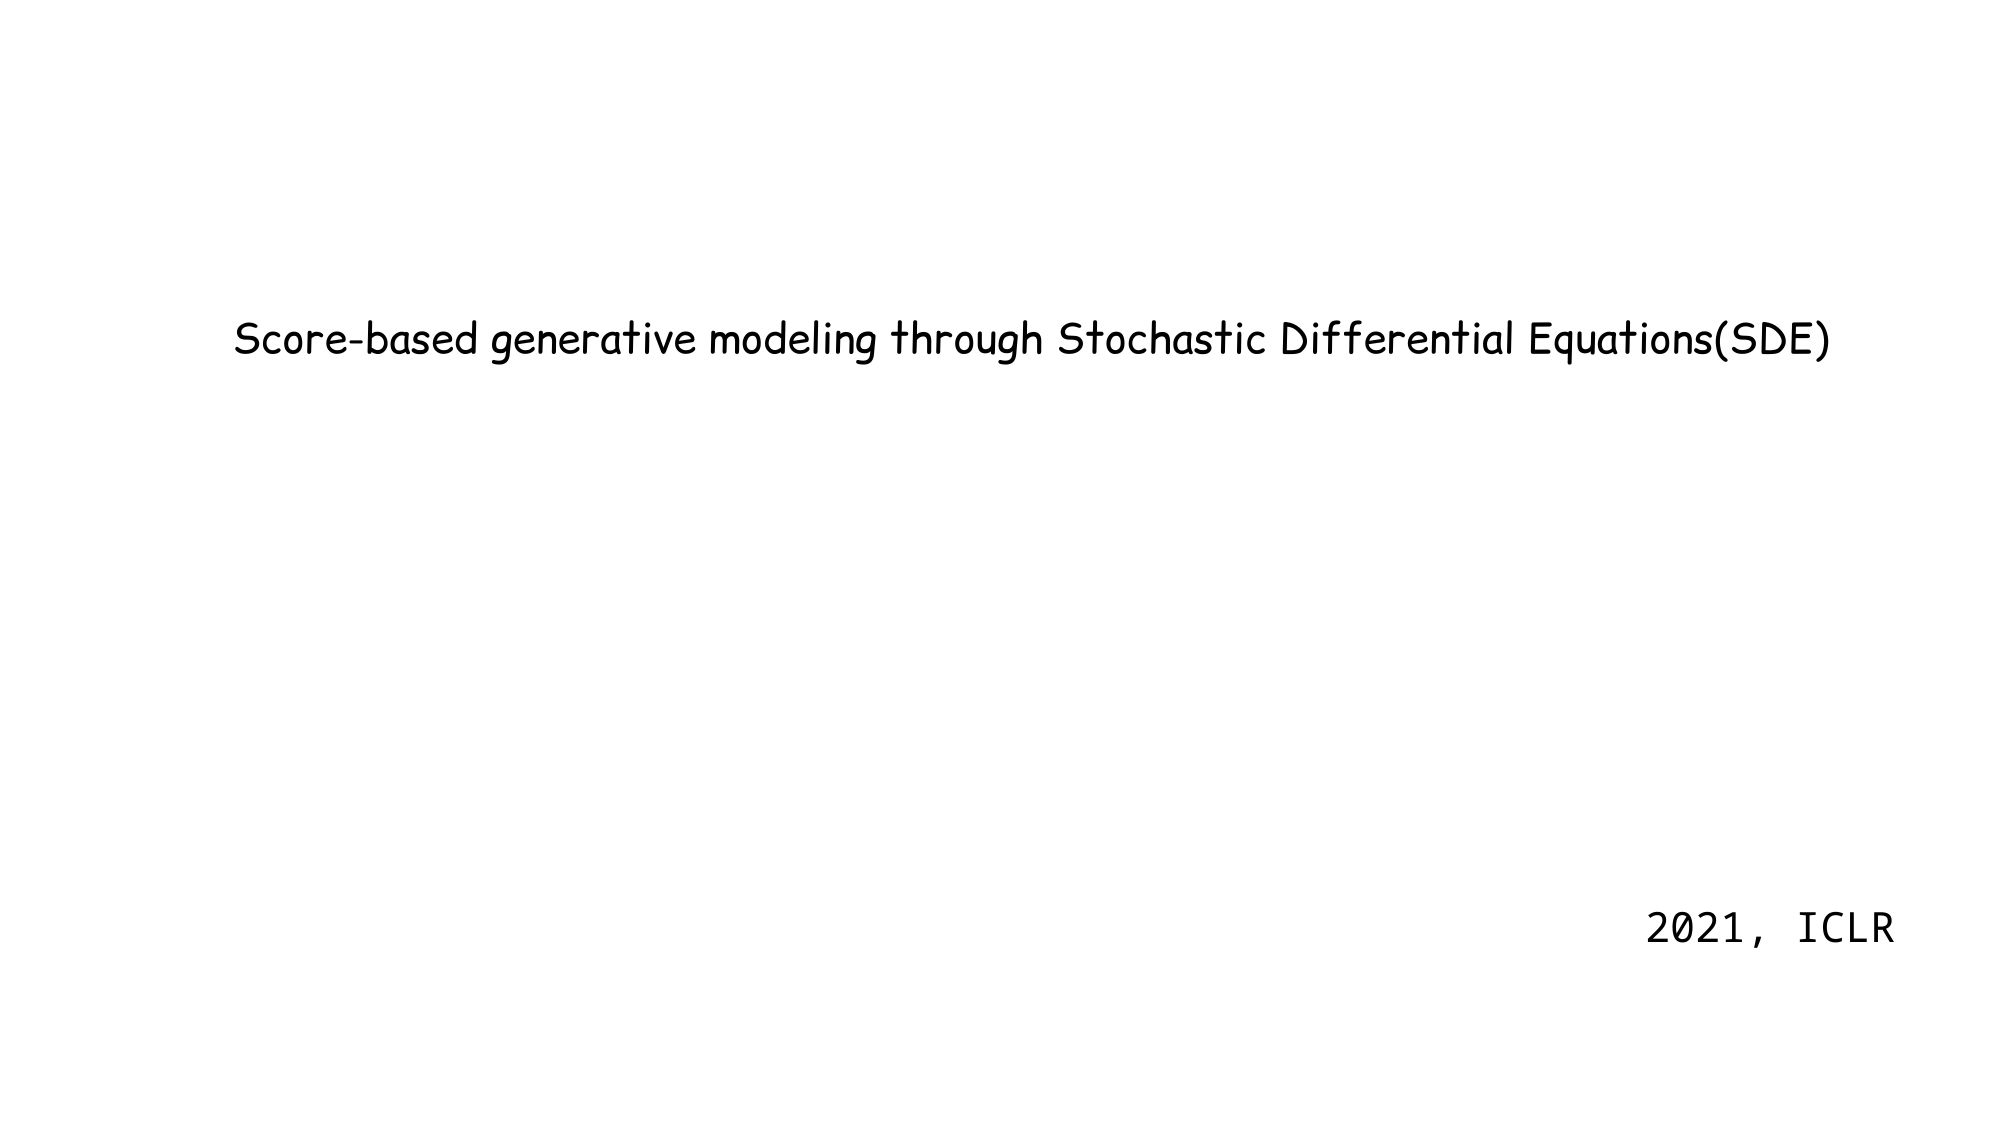

Score-based generative modeling through Stochastic Differential Equations(SDE)
2021, ICLR